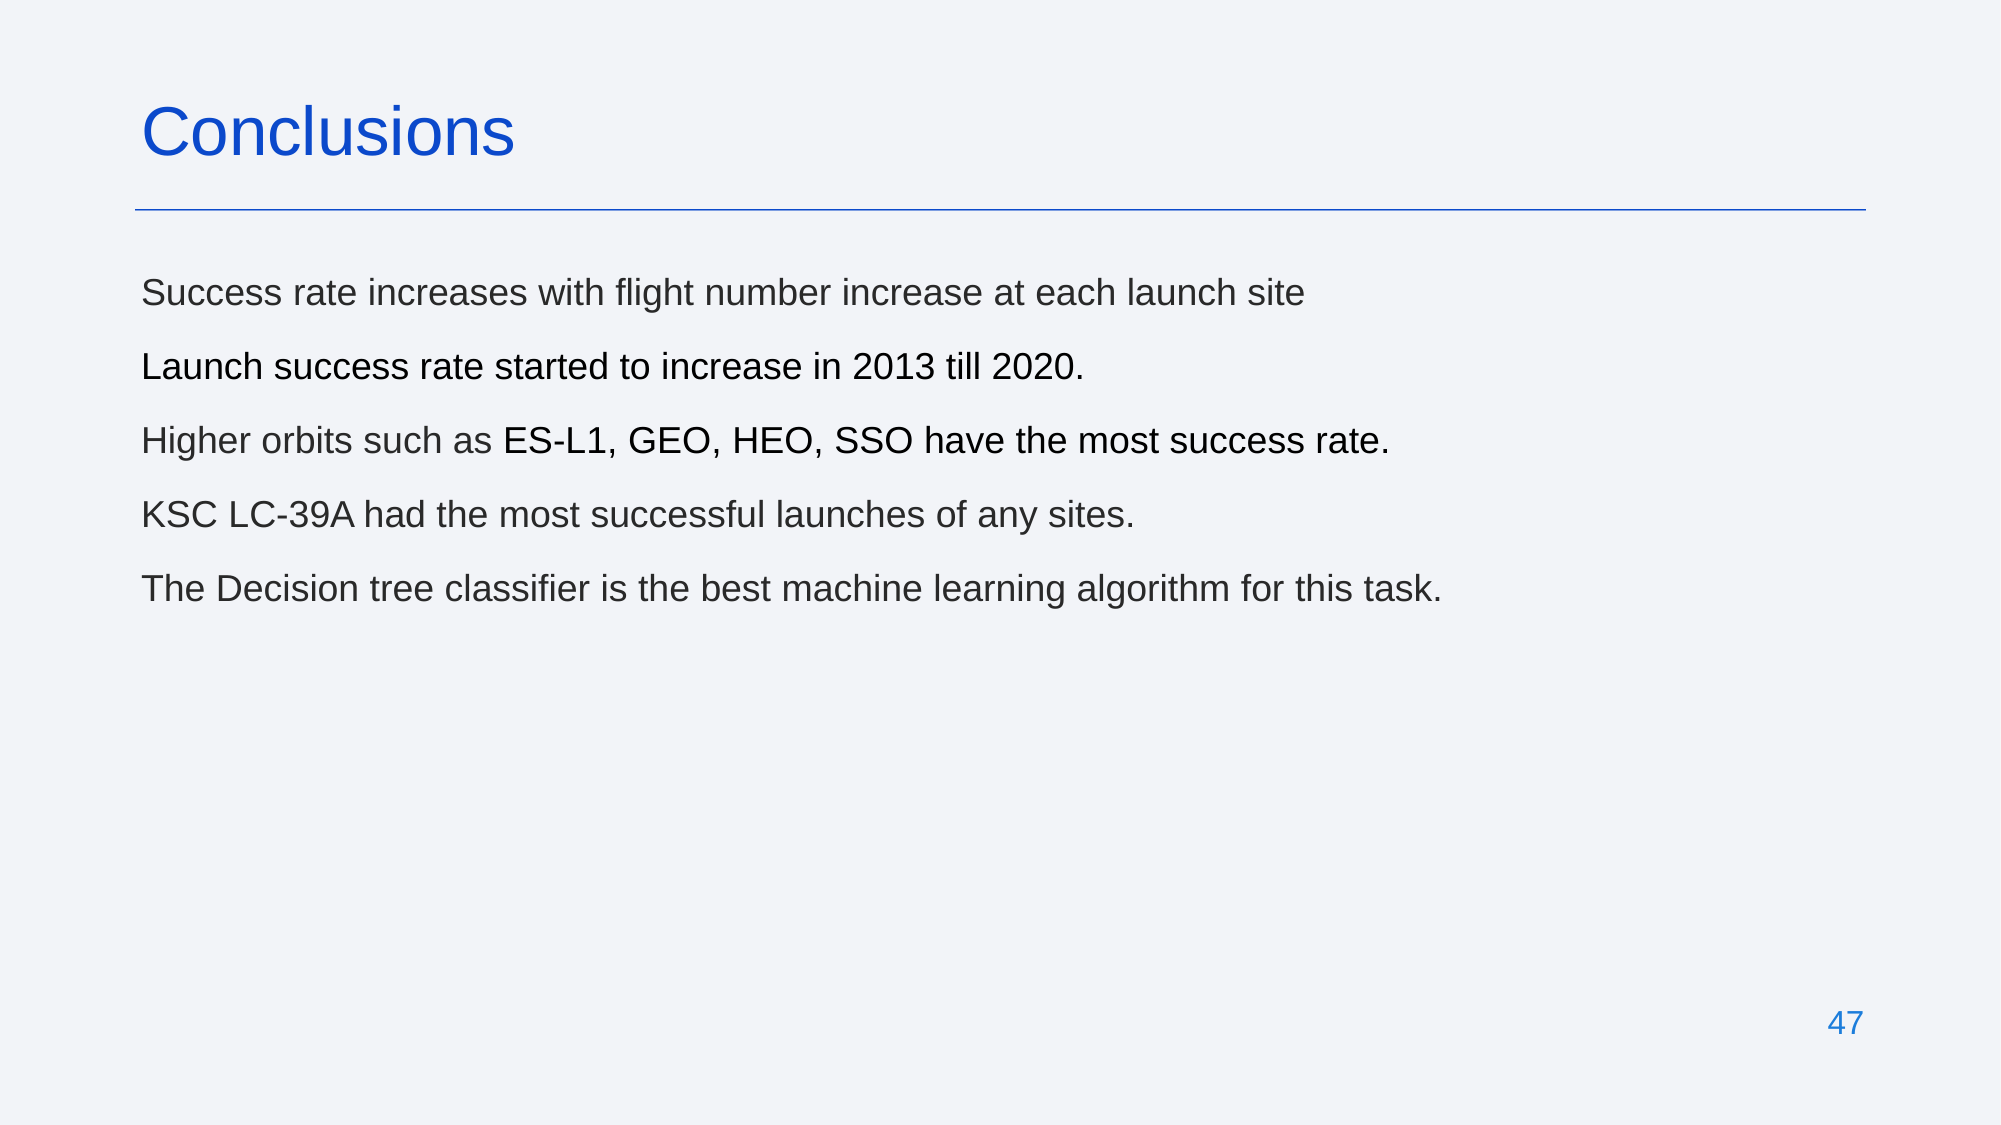

Conclusions
Success rate increases with flight number increase at each launch site
Launch success rate started to increase in 2013 till 2020.
Higher orbits such as ES-L1, GEO, HEO, SSO have the most success rate.
KSC LC-39A had the most successful launches of any sites.
The Decision tree classifier is the best machine learning algorithm for this task.
47